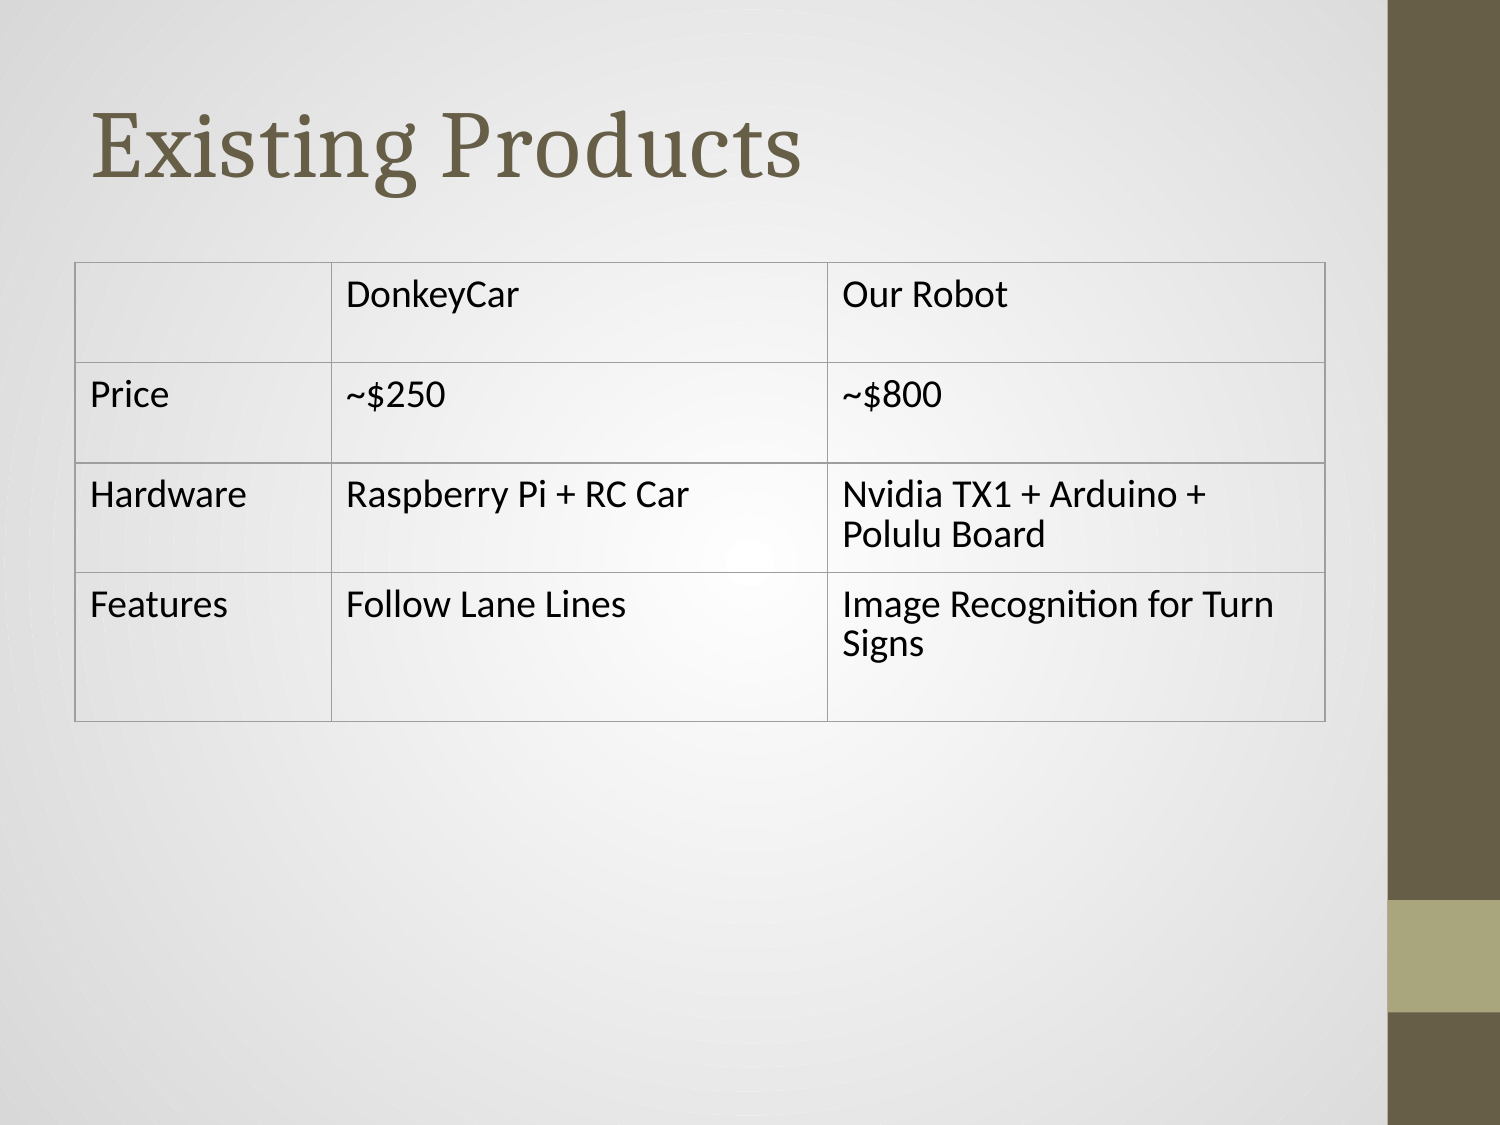

# Existing Products
|  | DonkeyCar | Our Robot |
| --- | --- | --- |
| Price | ~$250 | ~$800 |
| Hardware | Raspberry Pi + RC Car | Nvidia TX1 + Arduino + Polulu Board |
| Features | Follow Lane Lines | Image Recognition for Turn Signs |